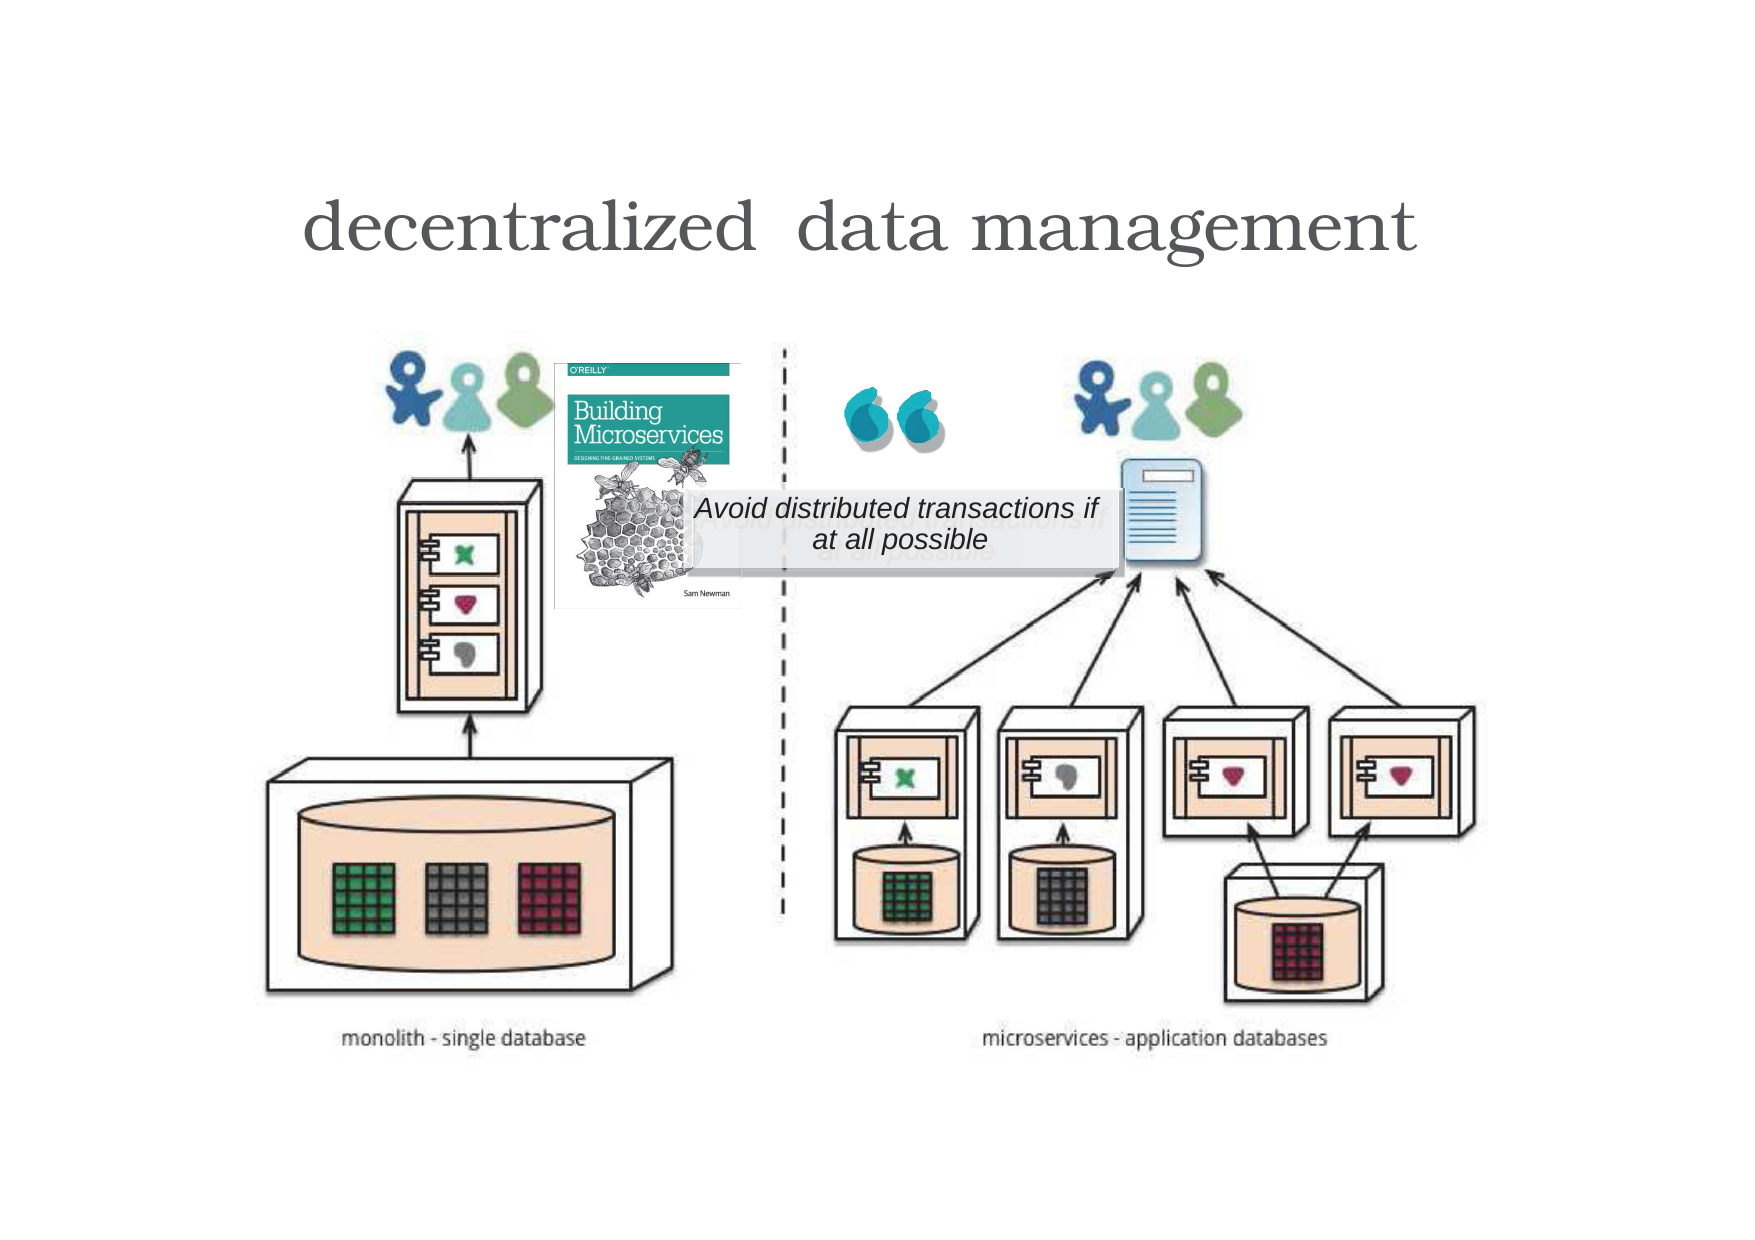

decentralized	data management

Avoid distributed transactions if at all possible